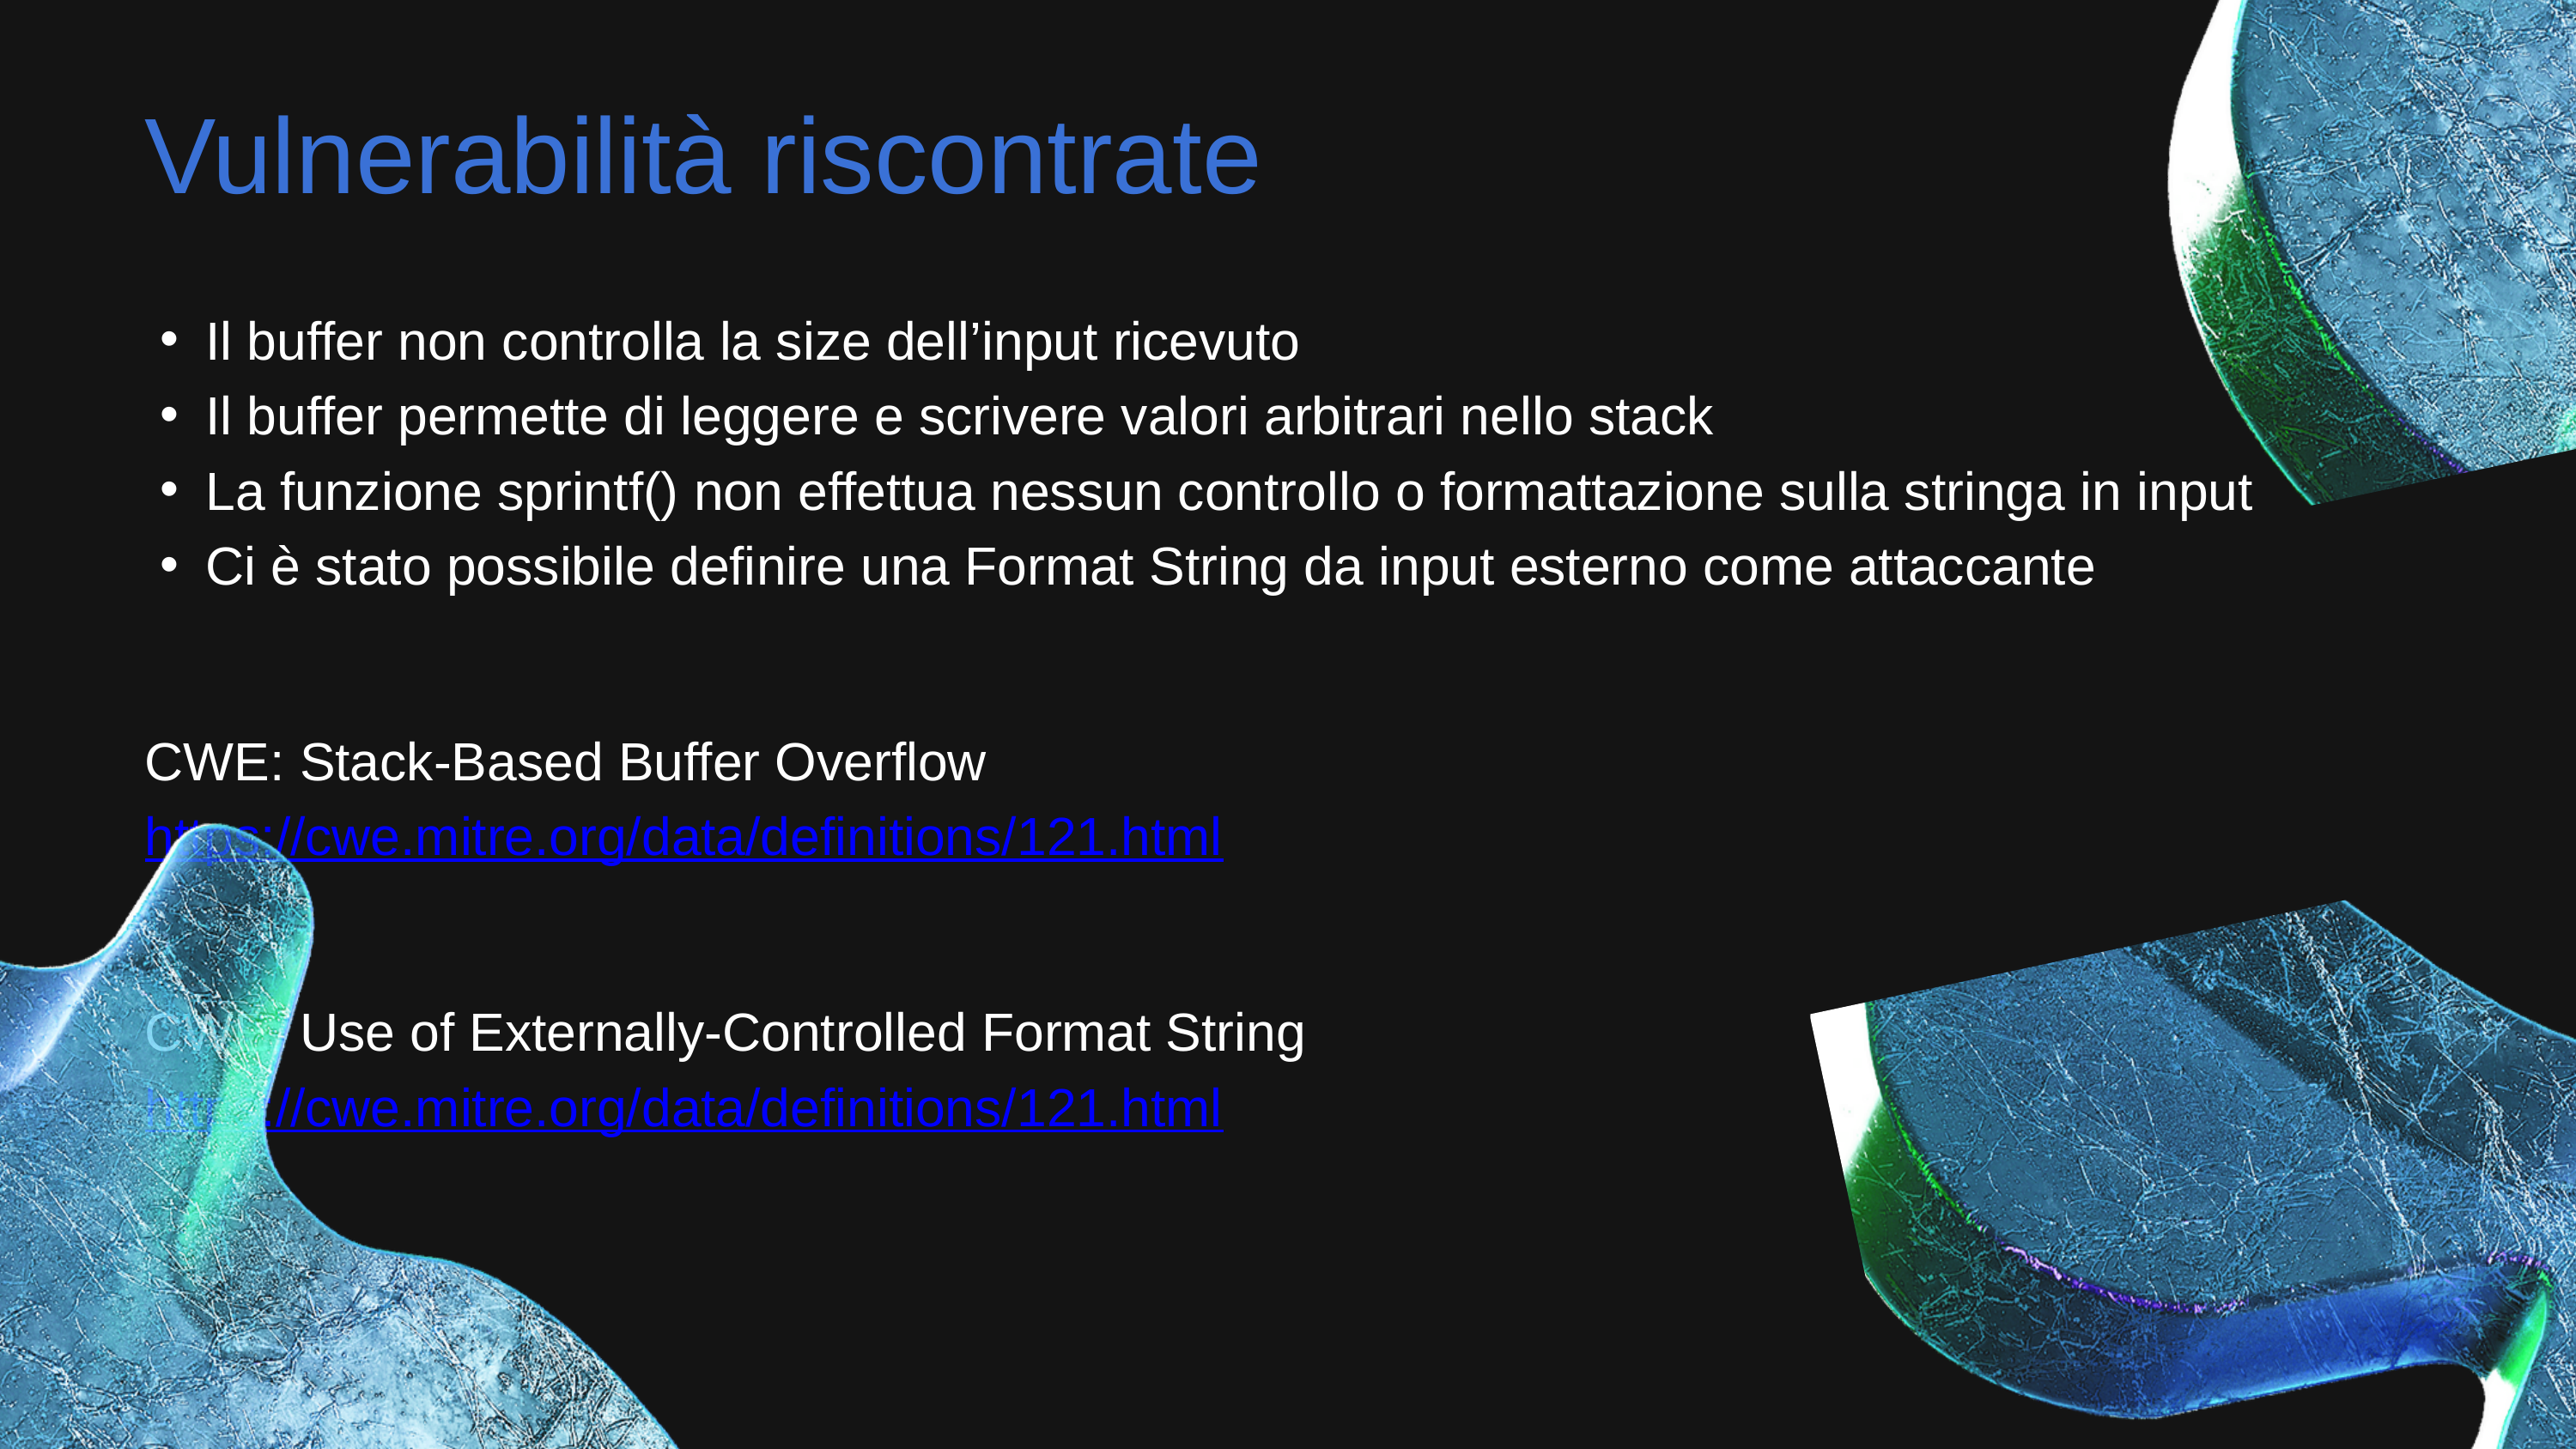

Vulnerabilità riscontrate
Il buffer non controlla la size dell’input ricevuto
Il buffer permette di leggere e scrivere valori arbitrari nello stack
La funzione sprintf() non effettua nessun controllo o formattazione sulla stringa in input
Ci è stato possibile definire una Format String da input esterno come attaccante
CWE: Stack-Based Buffer Overflow
https://cwe.mitre.org/data/definitions/121.html

CWE: Use of Externally-Controlled Format String
https://cwe.mitre.org/data/definitions/121.html